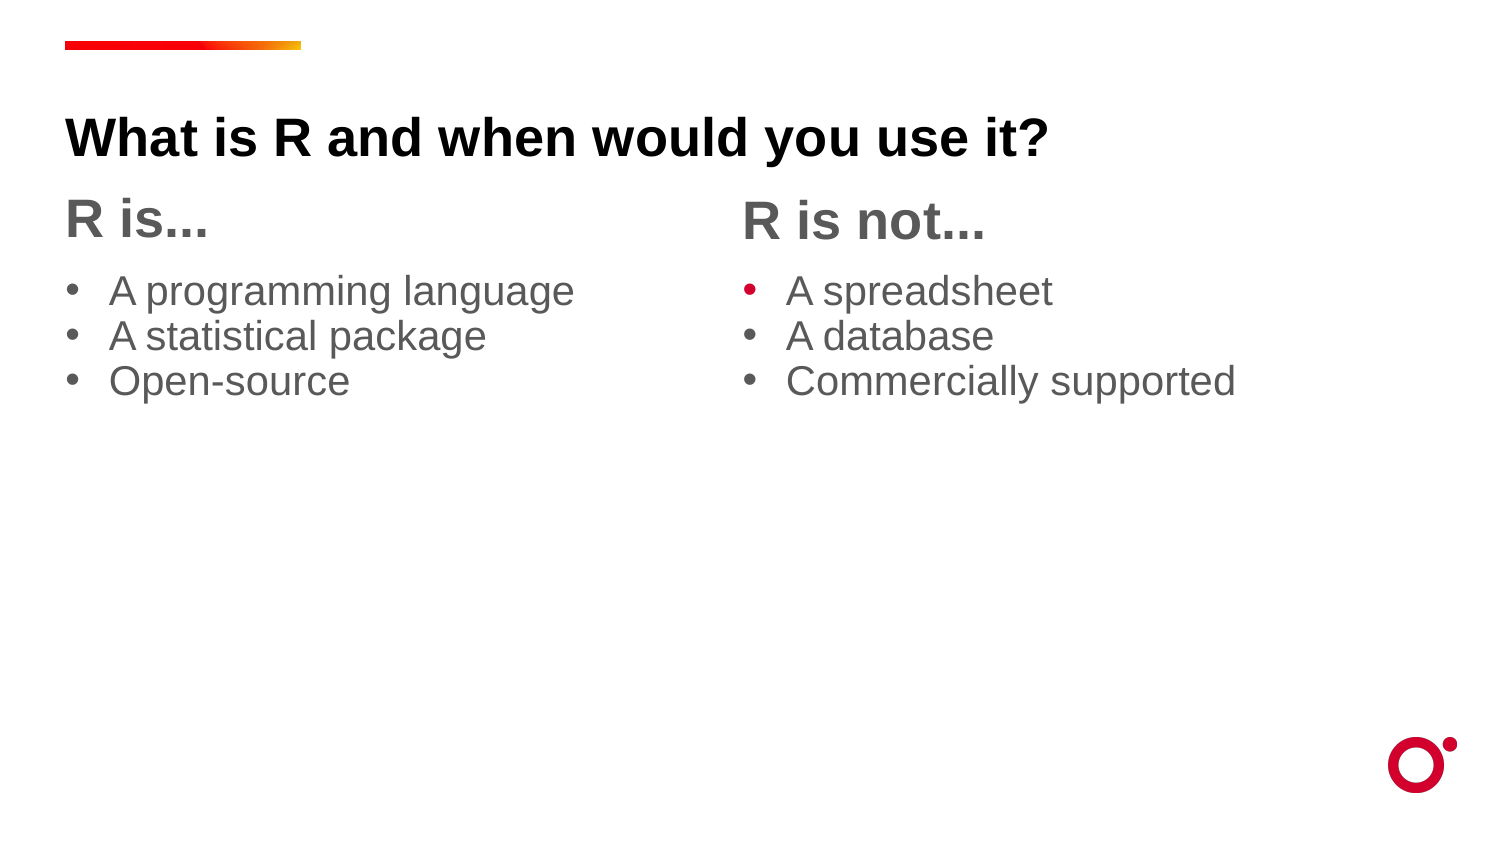

What is R and when would you use it?
R is...
R is not...
A programming language
A statistical package
Open-source
A spreadsheet
A database
Commercially supported